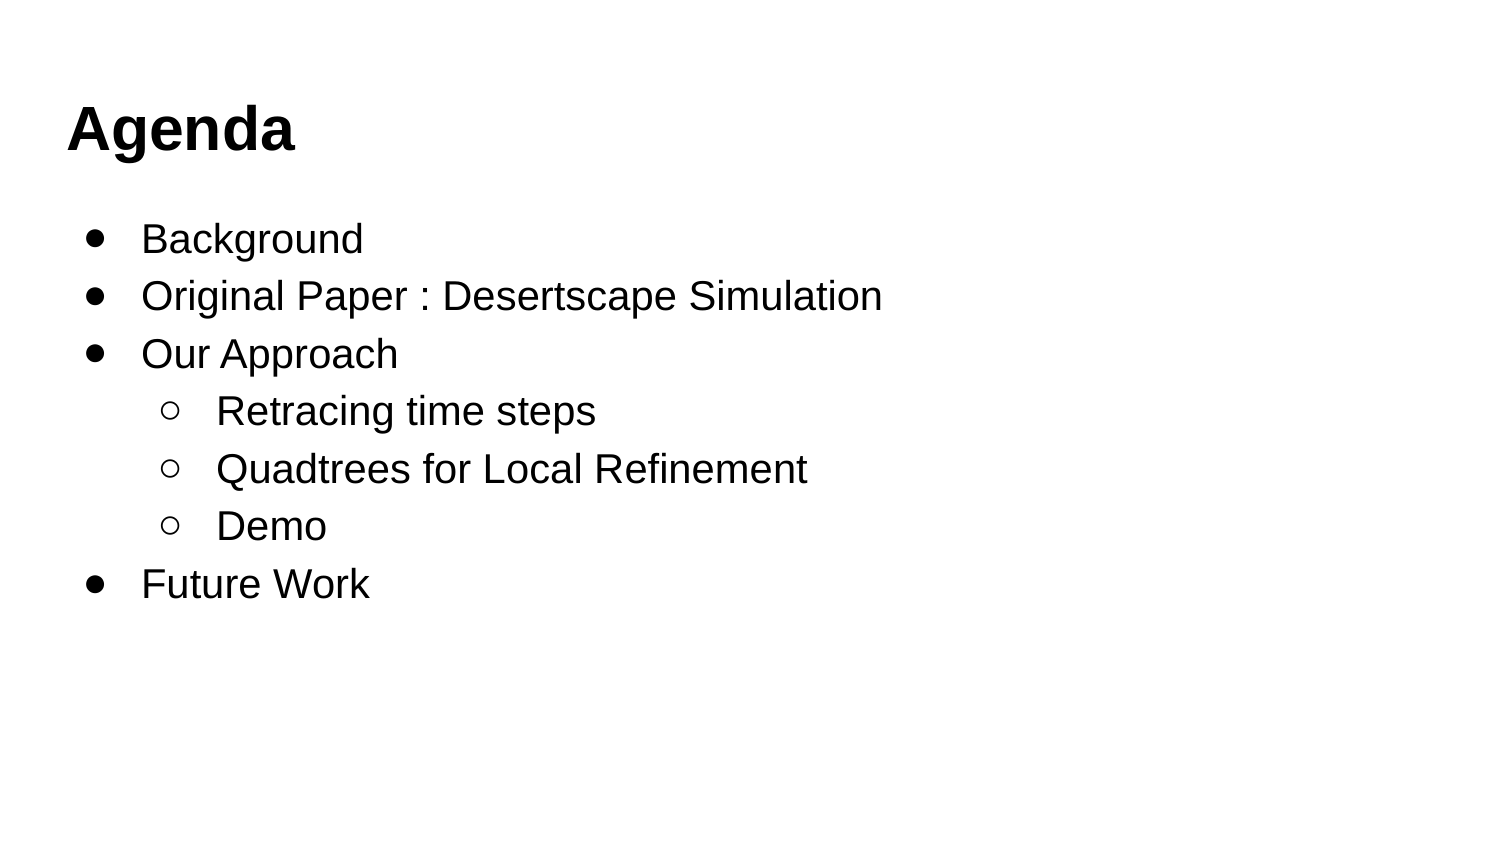

# Agenda
Background
Original Paper : Desertscape Simulation
Our Approach
Retracing time steps
Quadtrees for Local Refinement
Demo
Future Work